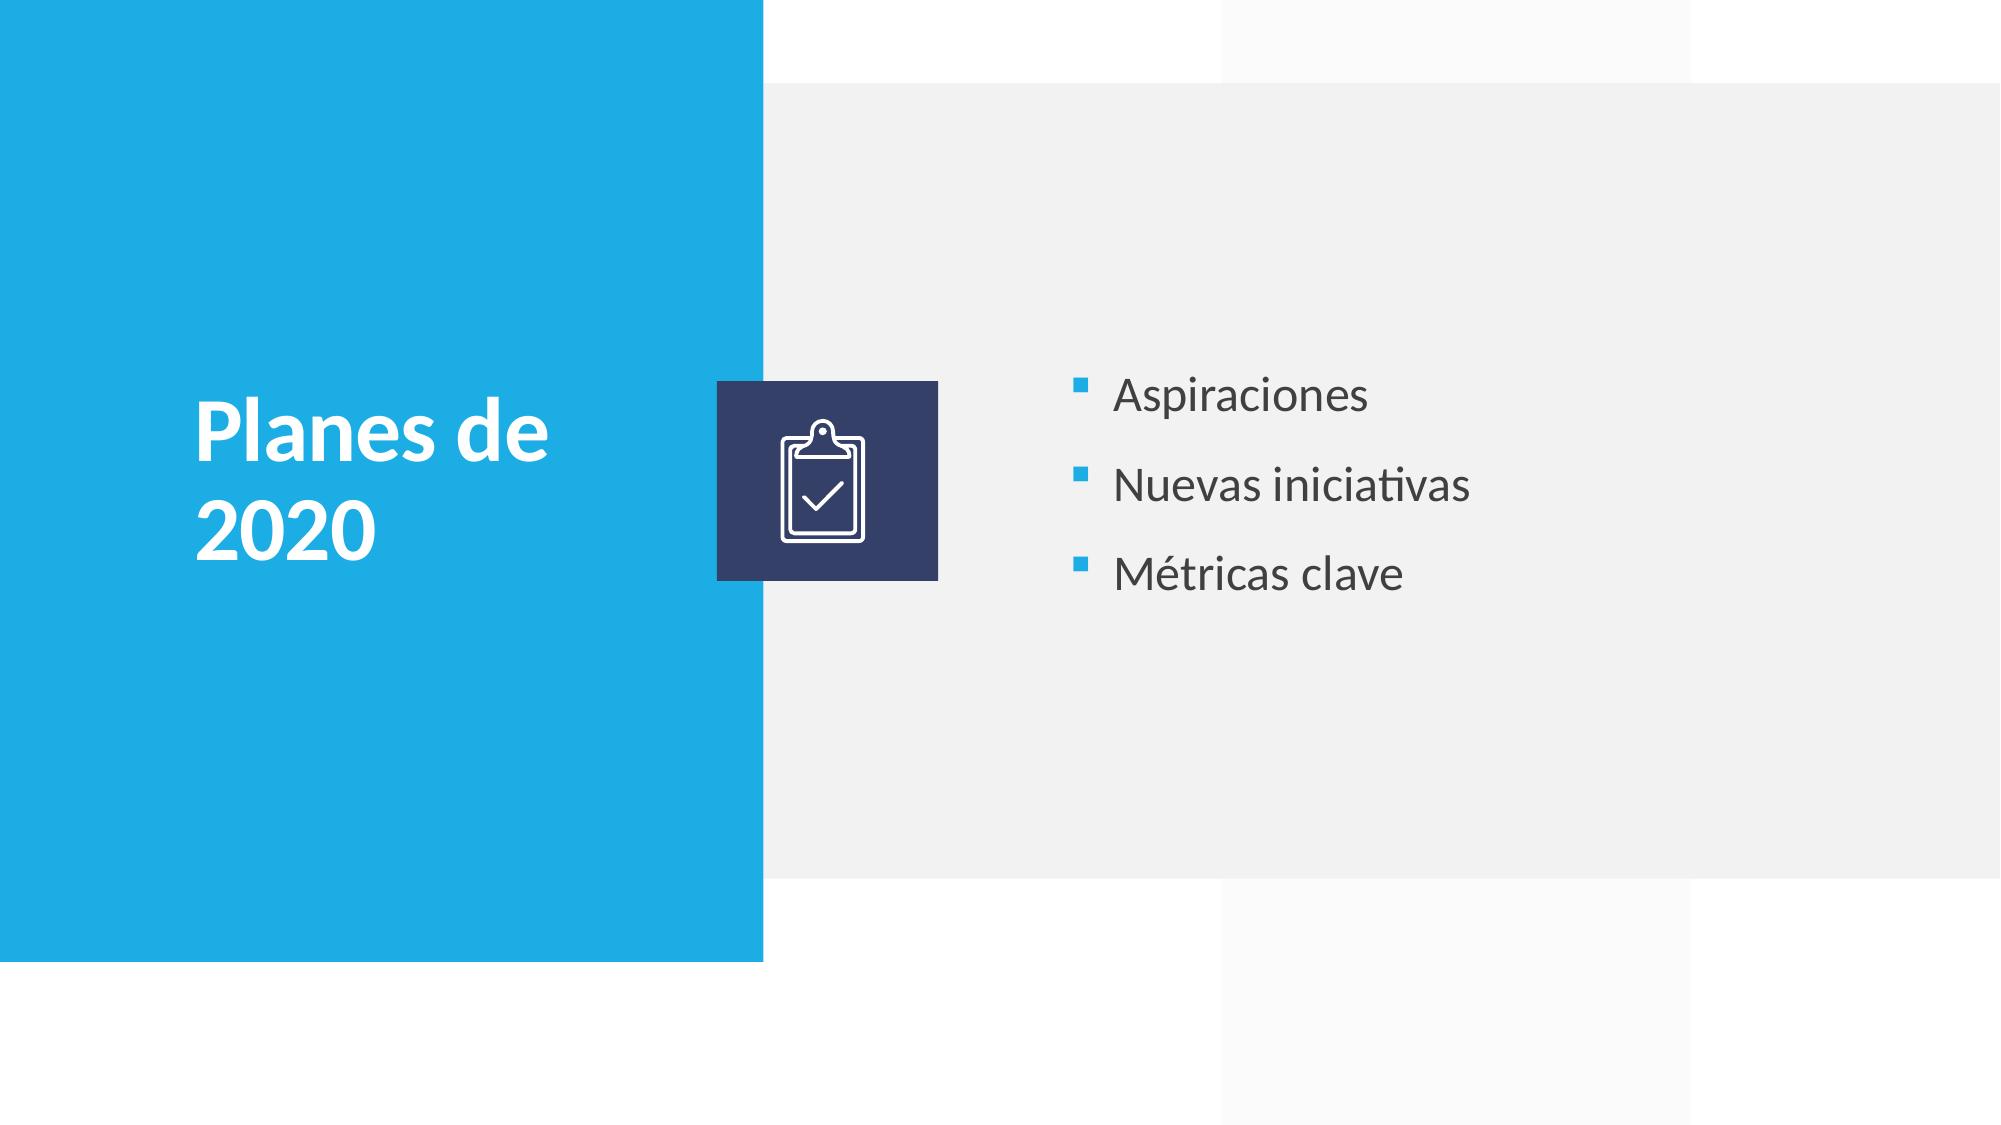

Aspiraciones
Nuevas iniciativas
Métricas clave
# Planes de 2020